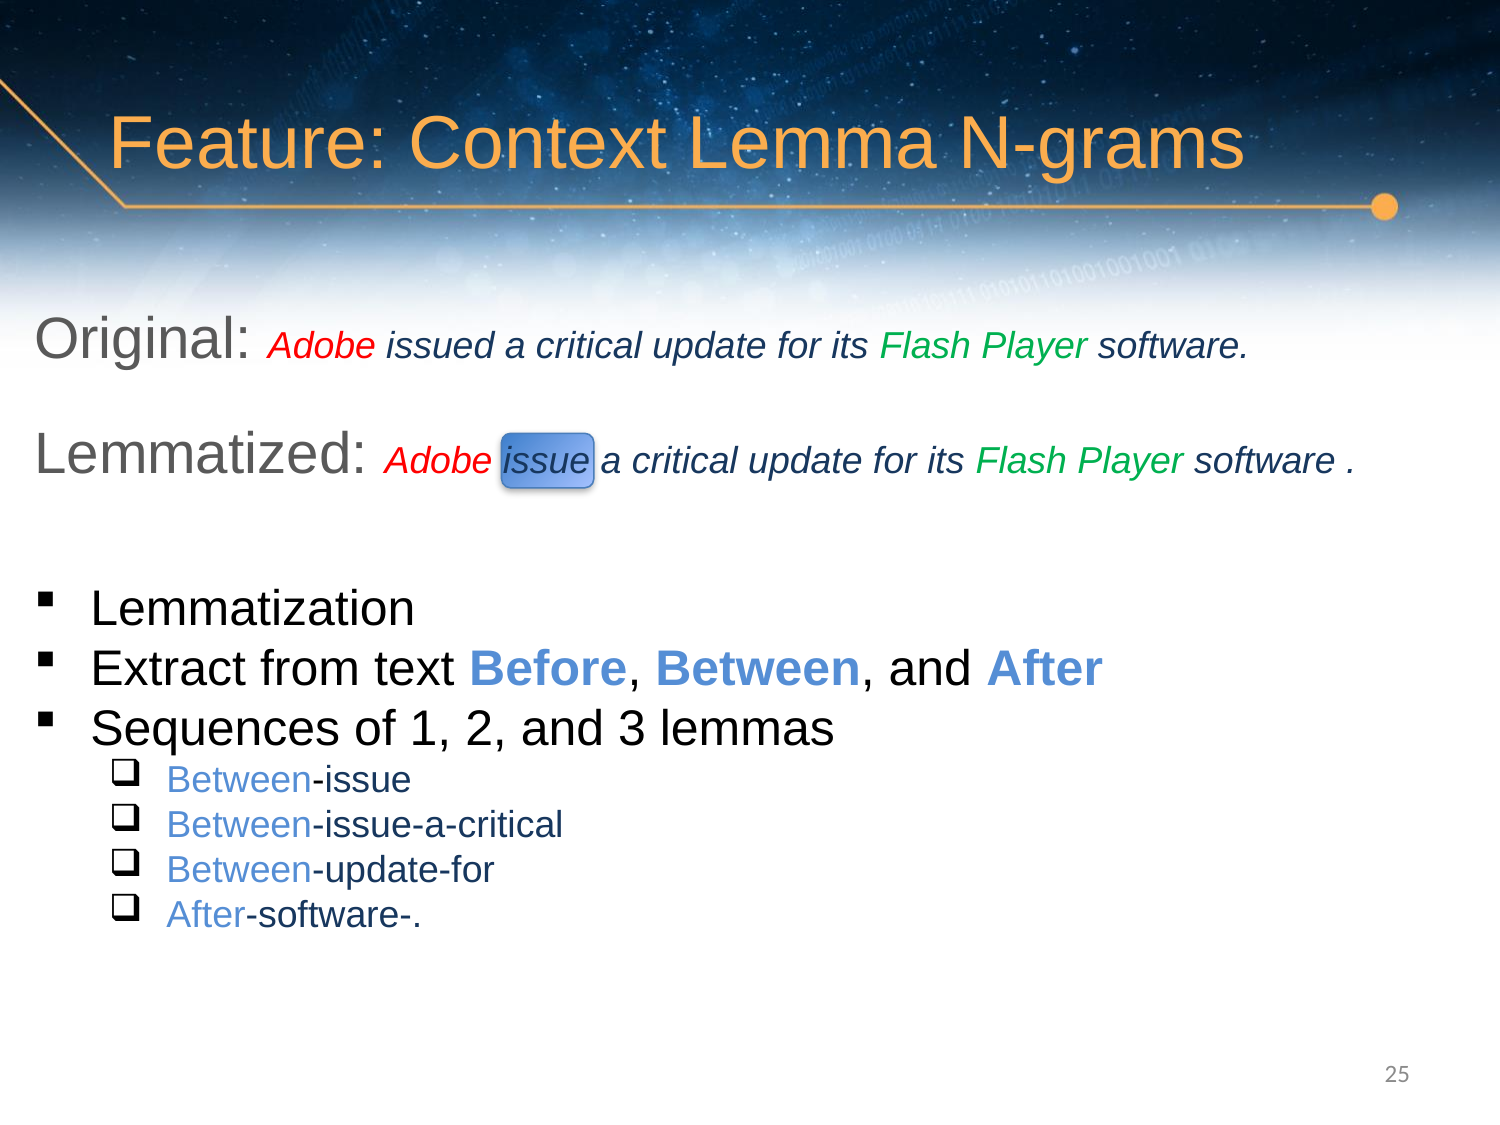

# Feature: Context Lemma N-grams
Original: Adobe issued a critical update for its Flash Player software.

Lemmatized: Adobe issue a critical update for its Flash Player software .

Lemmatization
Extract from text Before, Between, and After
Sequences of 1, 2, and 3 lemmas
 Between-issue
 Between-issue-a-critical
 Between-update-for
 After-software-.

25